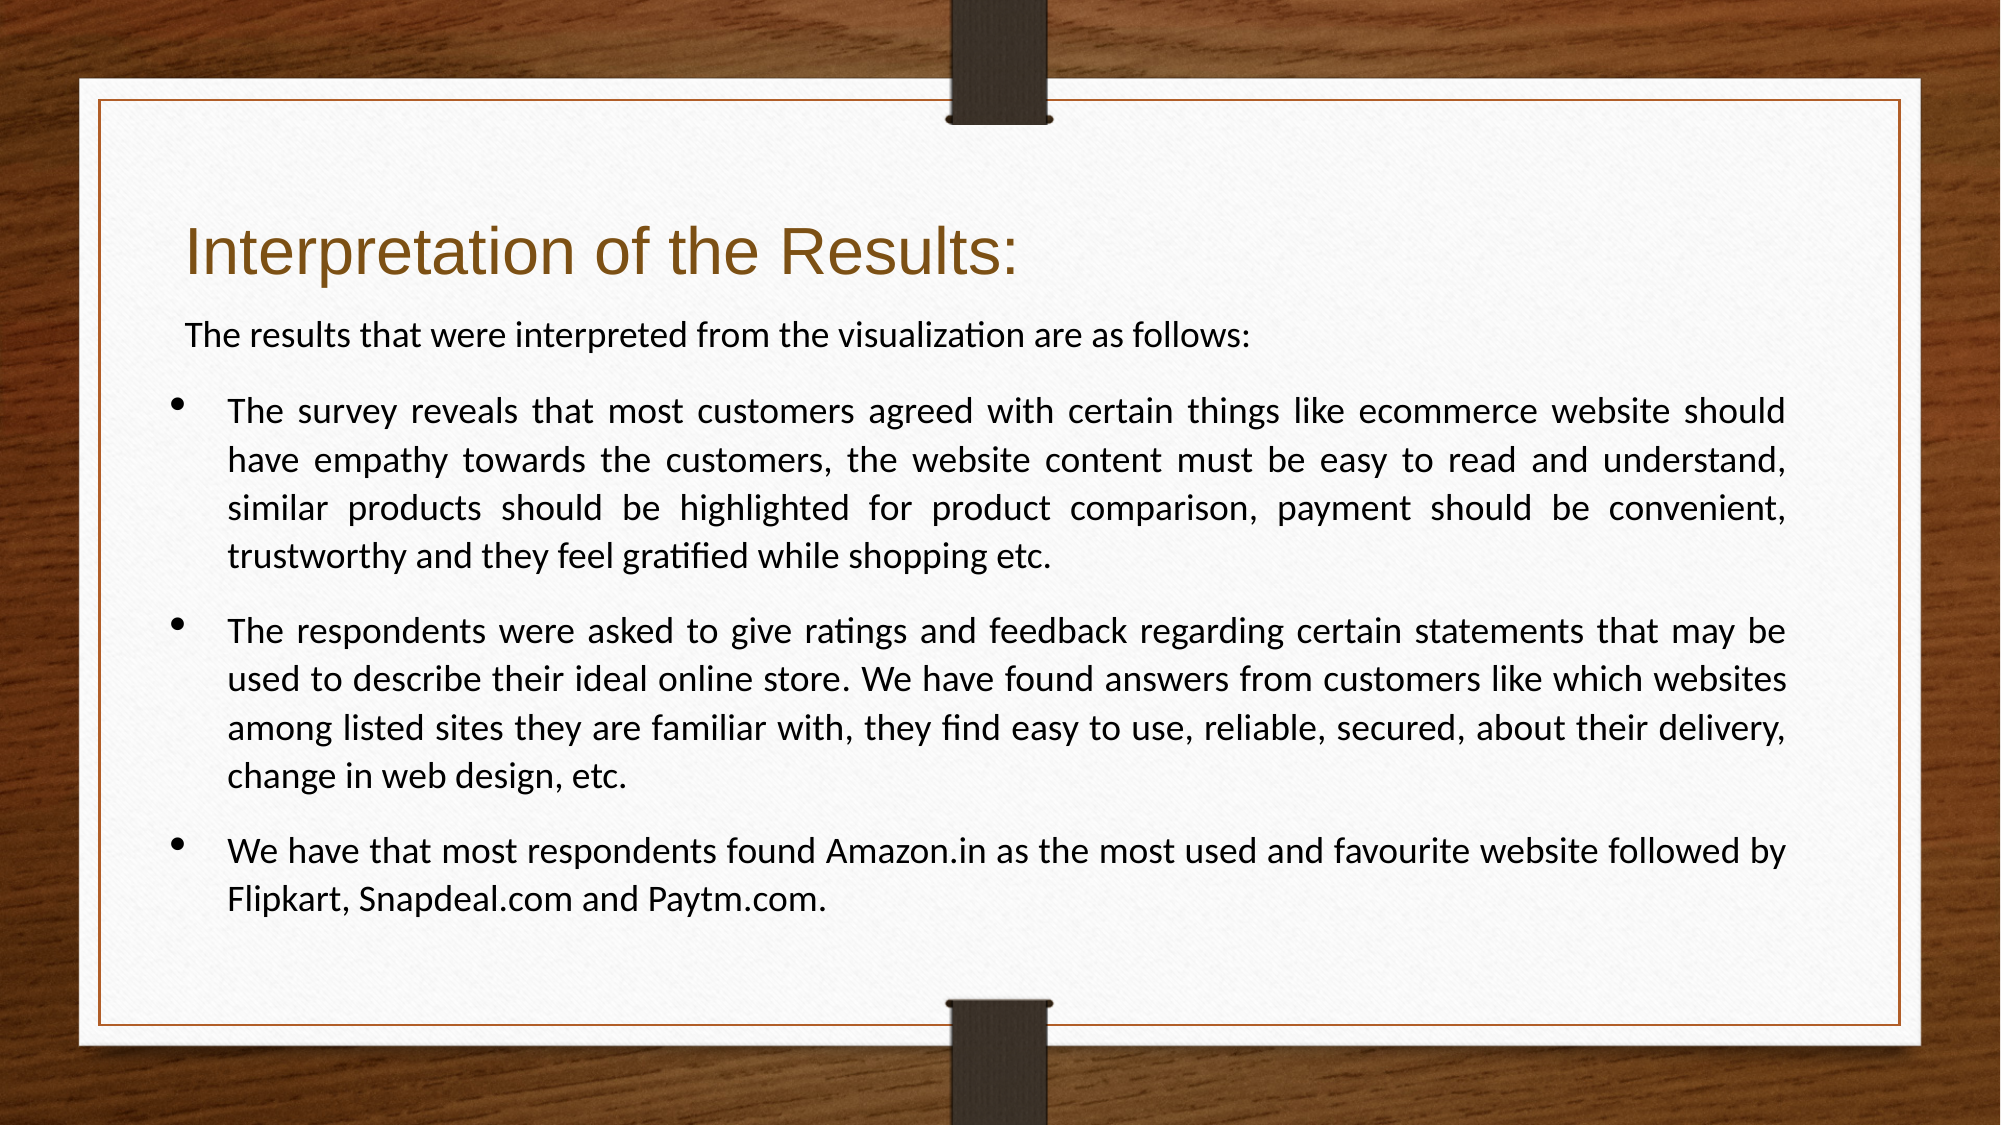

Interpretation of the Results:
The results that were interpreted from the visualization are as follows:
The survey reveals that most customers agreed with certain things like ecommerce website should have empathy towards the customers, the website content must be easy to read and understand, similar products should be highlighted for product comparison, payment should be convenient, trustworthy and they feel gratified while shopping etc.
The respondents were asked to give ratings and feedback regarding certain statements that may be used to describe their ideal online store. We have found answers from customers like which websites among listed sites they are familiar with, they find easy to use, reliable, secured, about their delivery, change in web design, etc.
We have that most respondents found Amazon.in as the most used and favourite website followed by Flipkart, Snapdeal.com and Paytm.com.